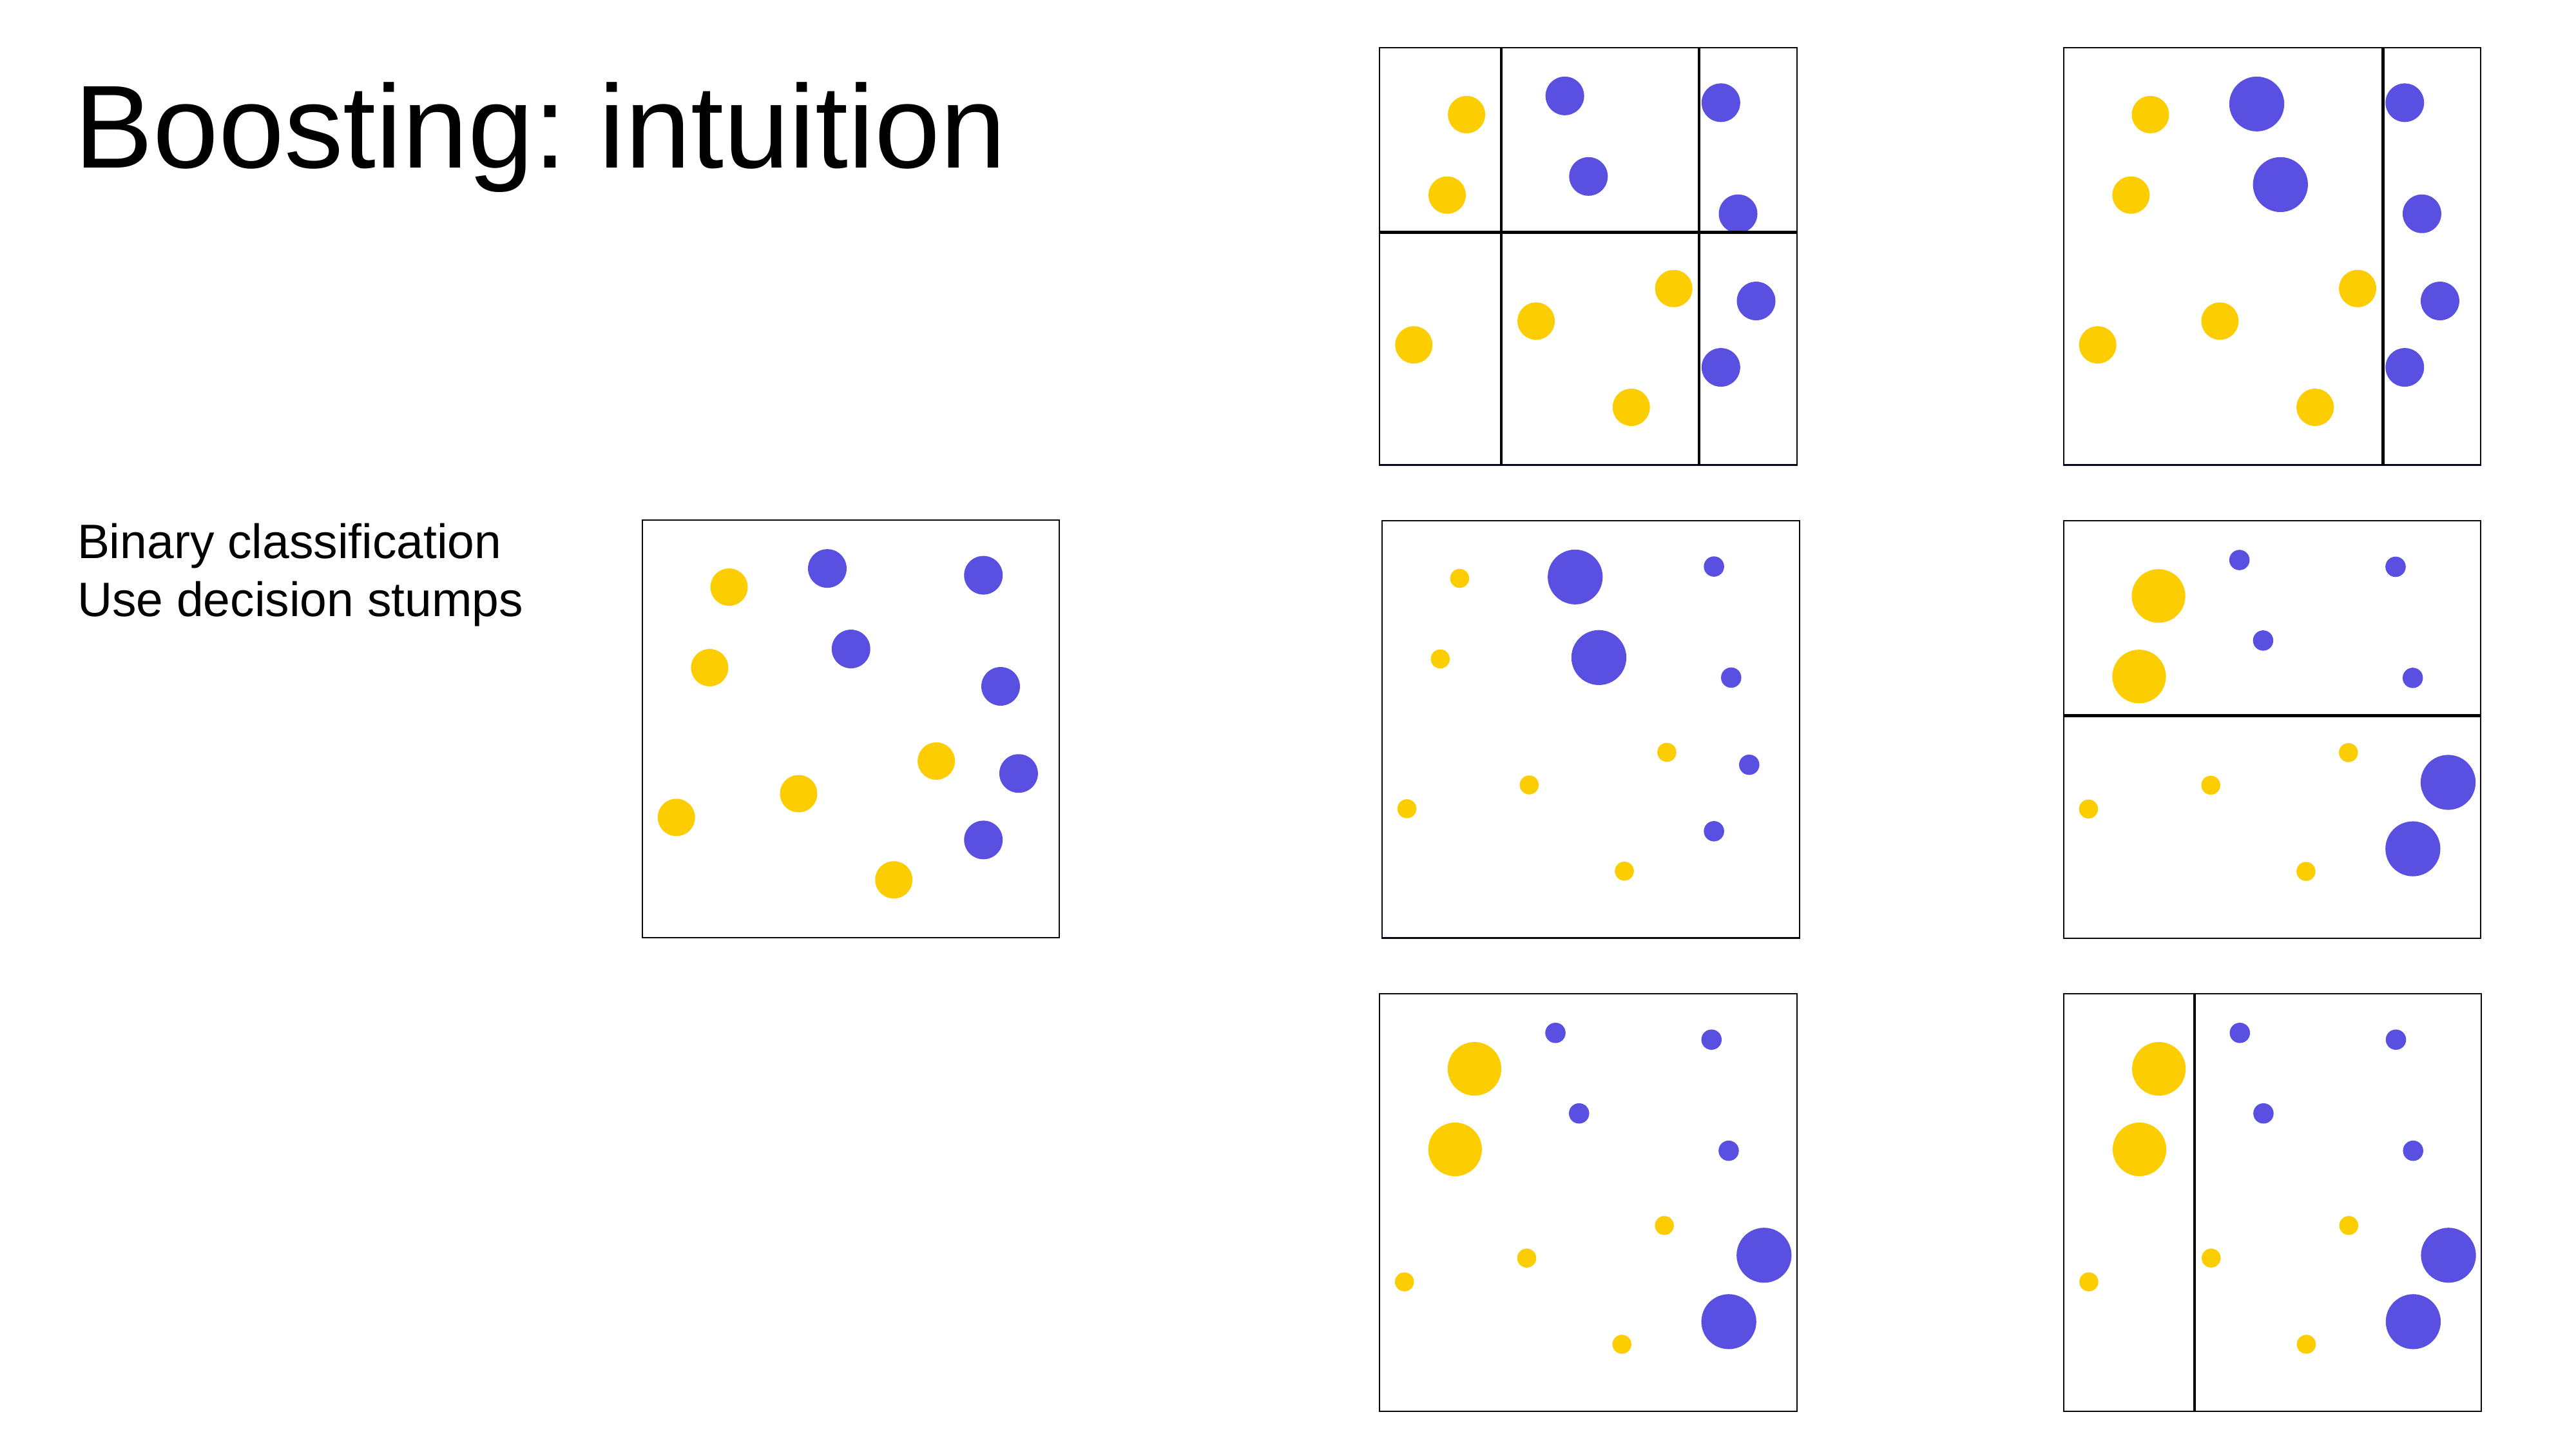

Boosting: intuition

Binary classification
Use decision stumps